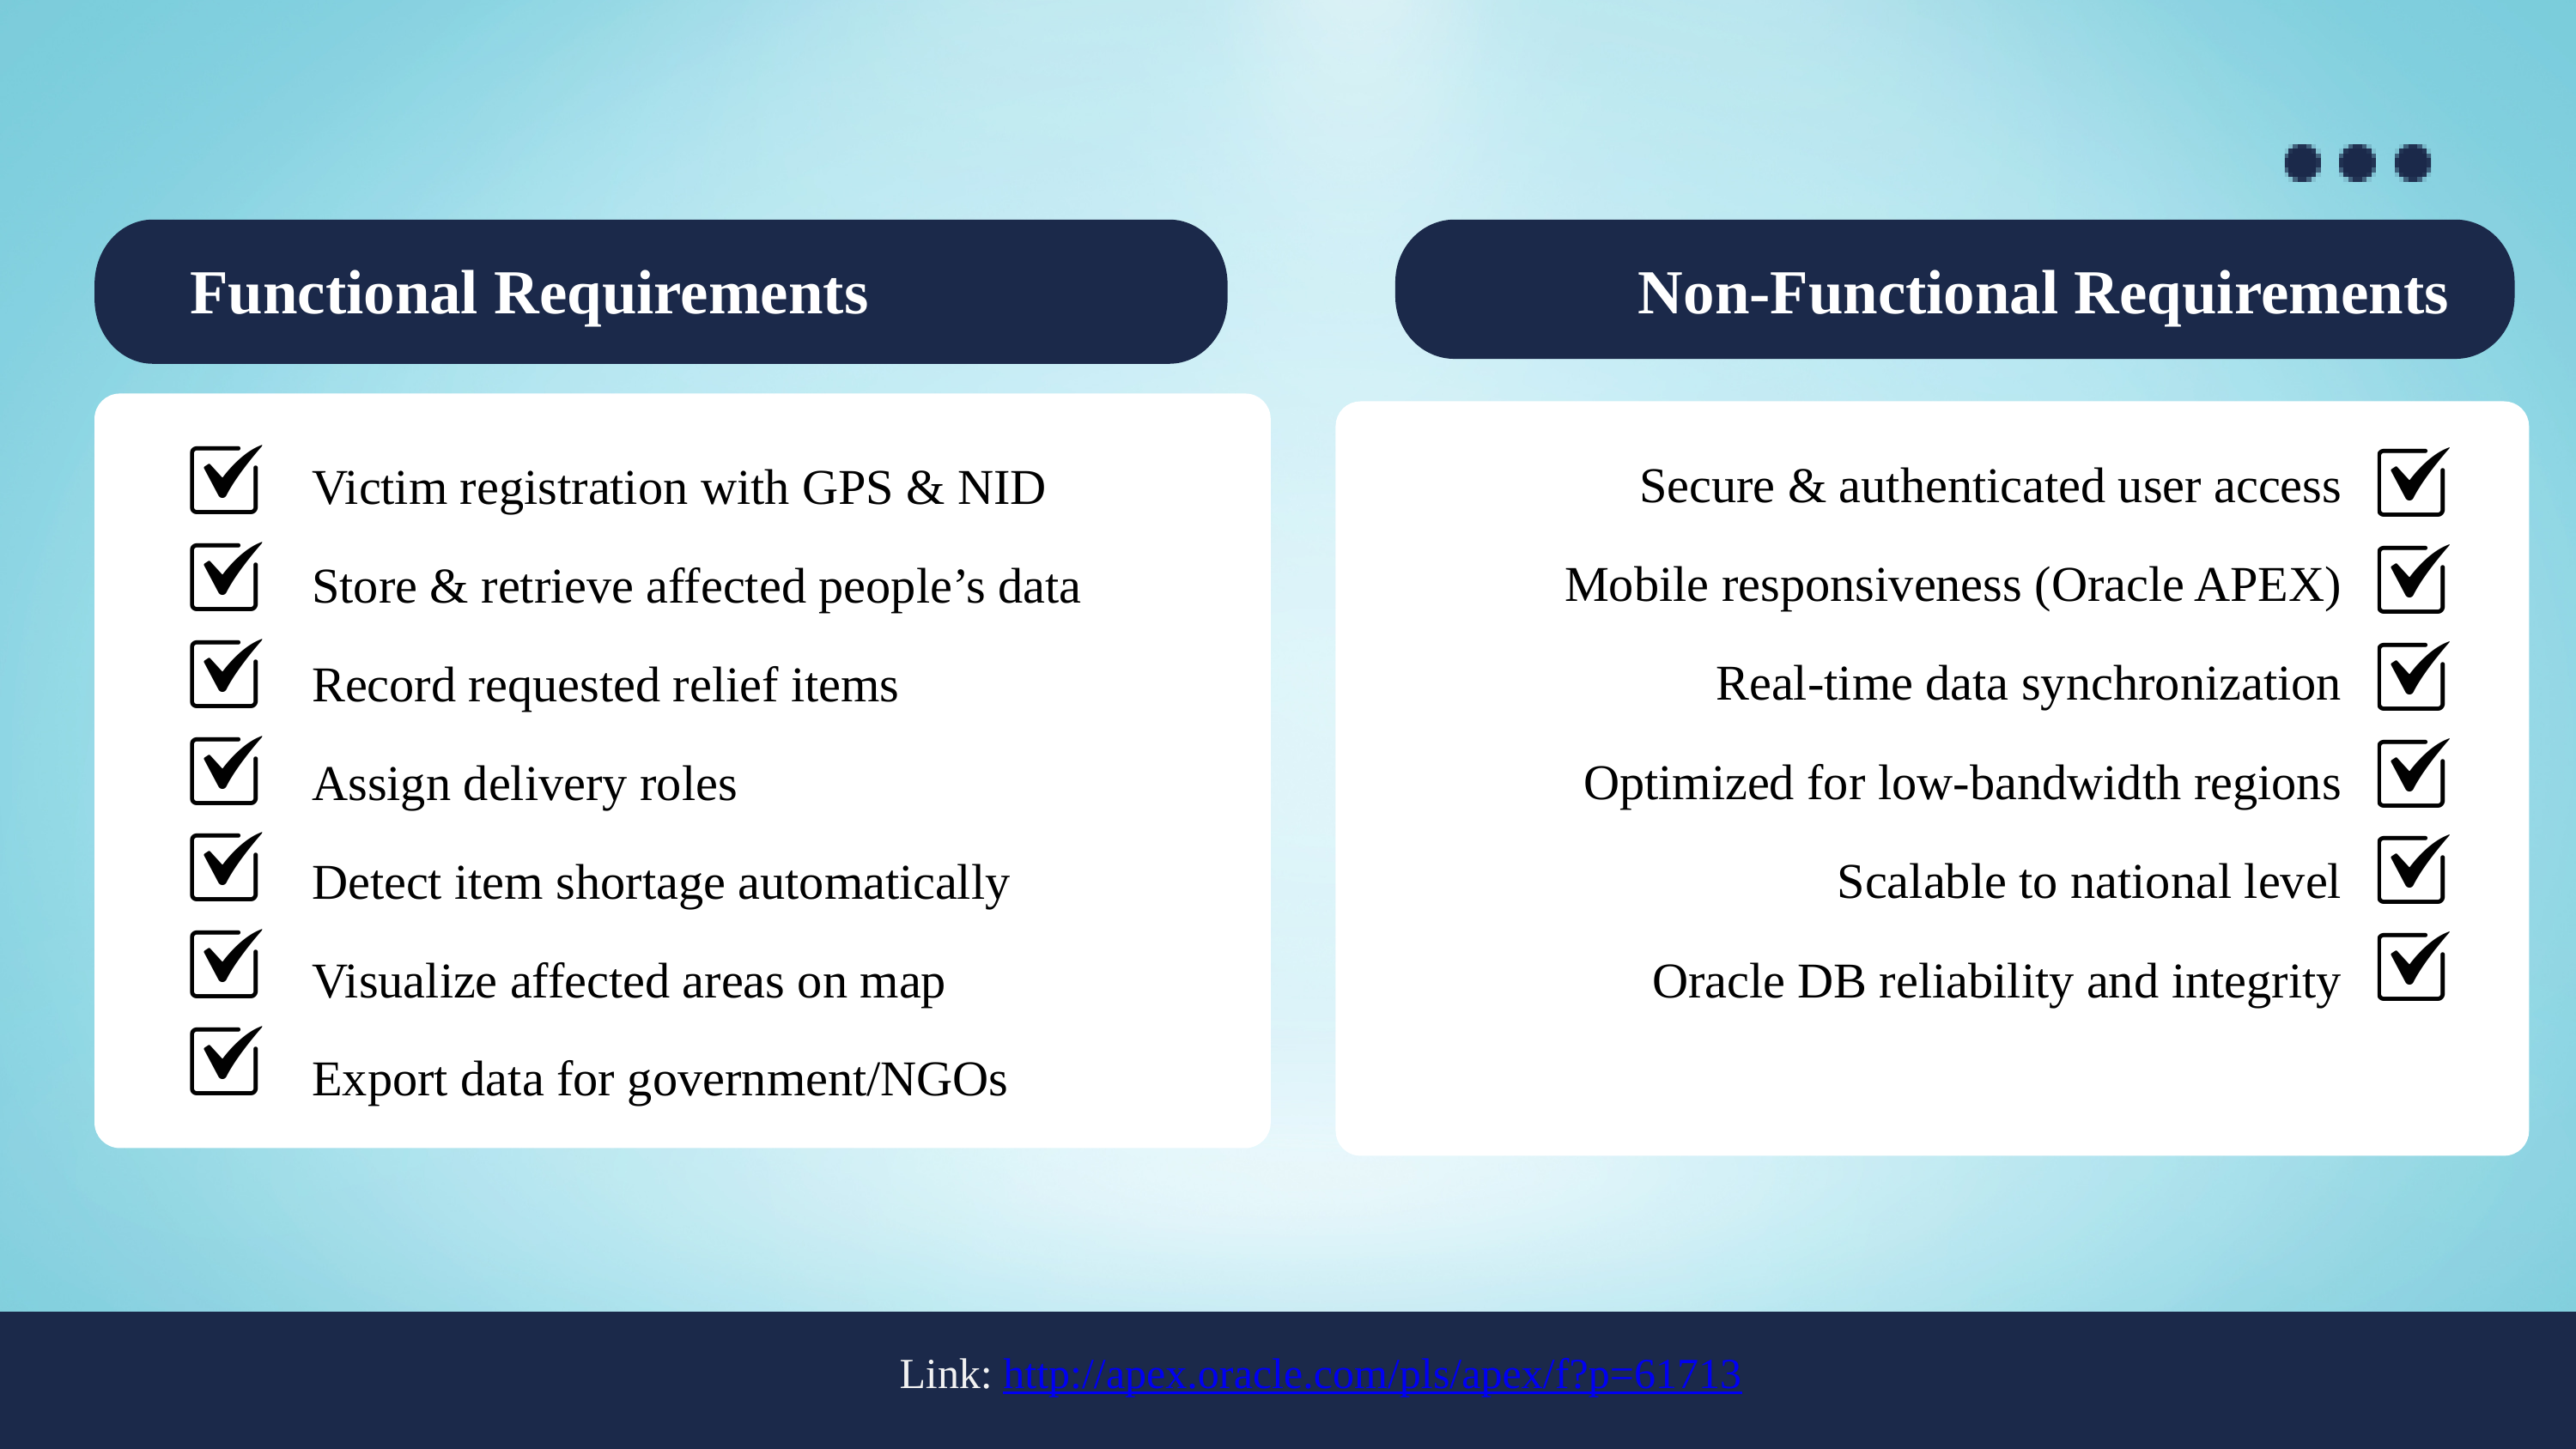

Functional Requirements
Non-Functional Requirements

Secure & authenticated user access
Mobile responsiveness (Oracle APEX)
Real-time data synchronization
Optimized for low-bandwidth regions
Scalable to national level
Oracle DB reliability and integrity
Victim registration with GPS & NID
Store & retrieve affected people’s data
Record requested relief items
Assign delivery roles
Detect item shortage automatically
Visualize affected areas on map
Export data for government/NGOs

Link: http://apex.oracle.com/pls/apex/f?p=61713